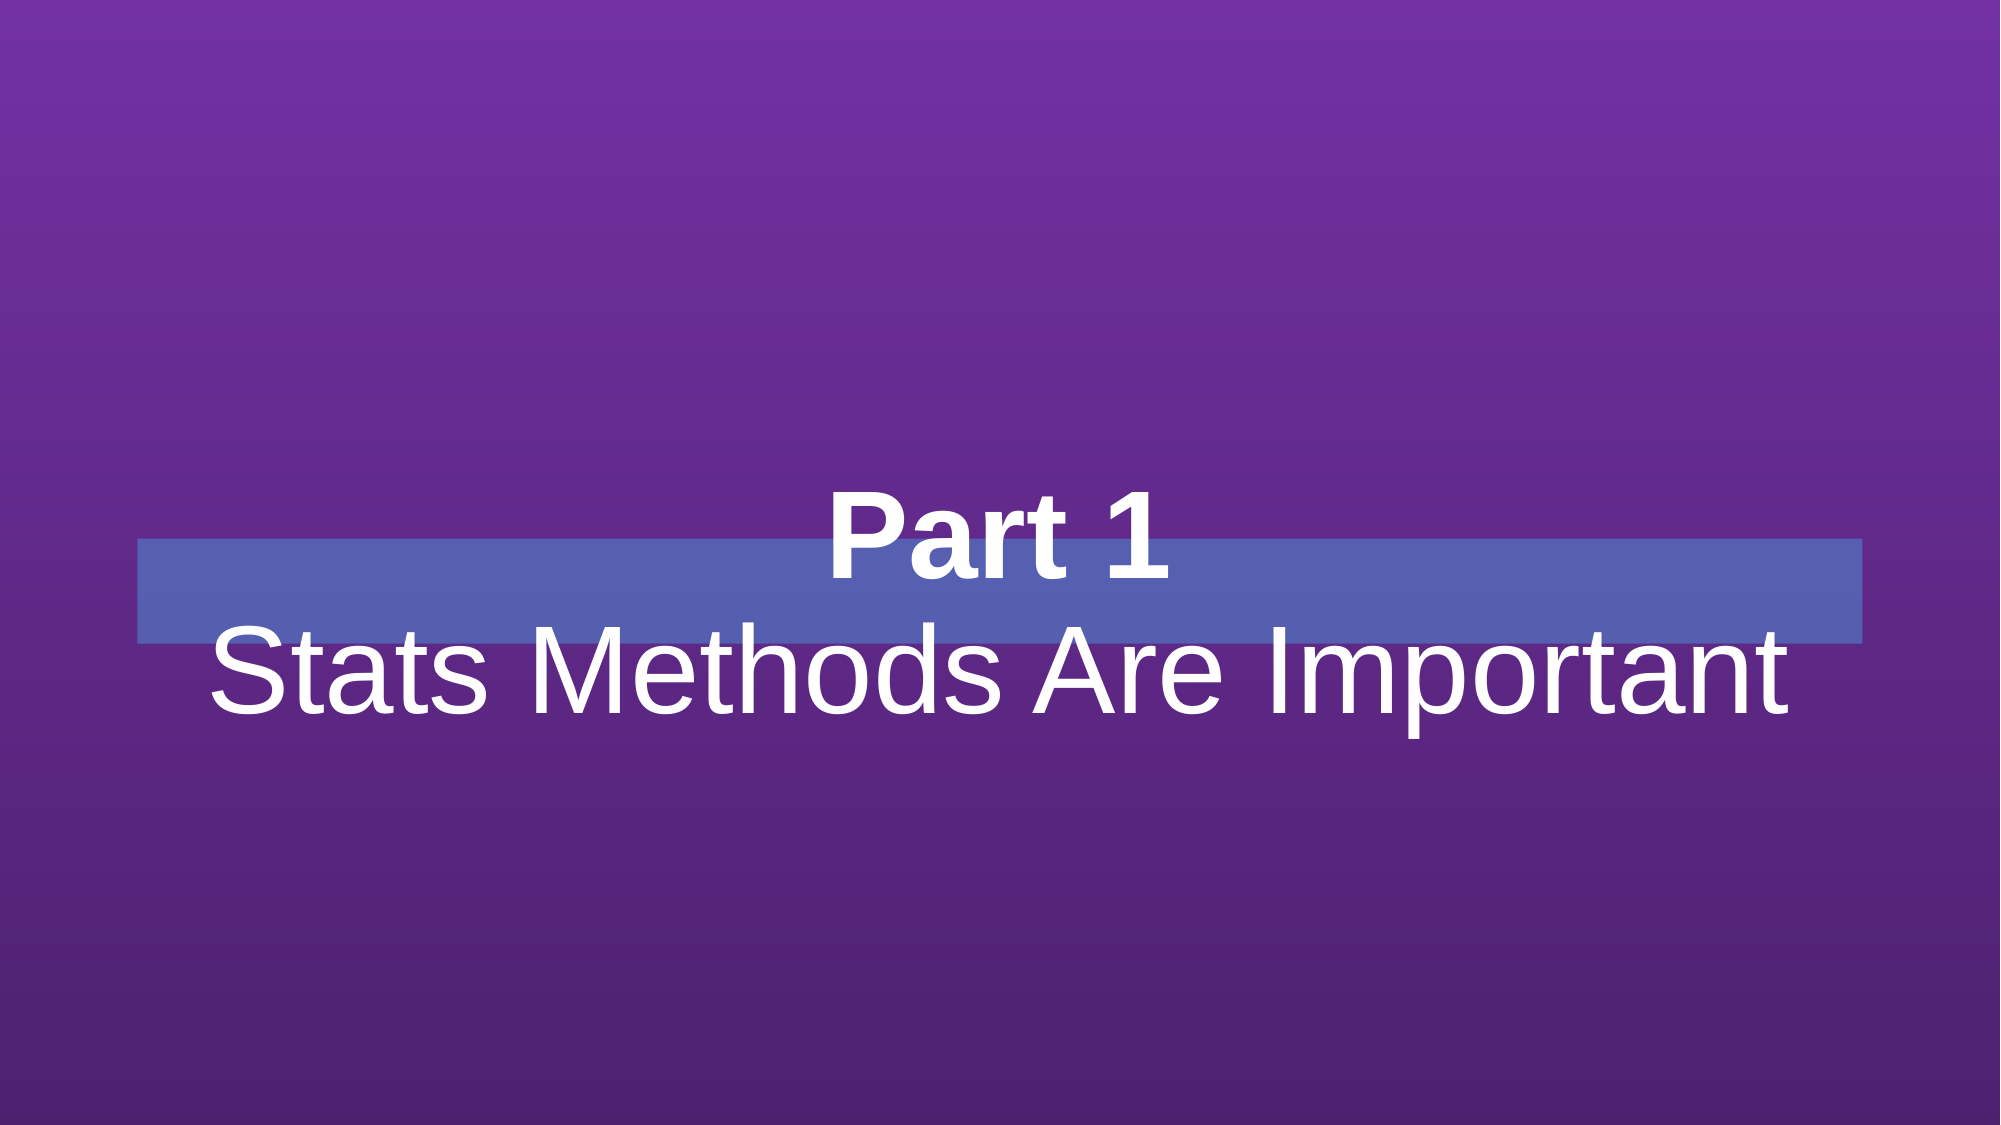

# Part 1 Stats Methods Are Important